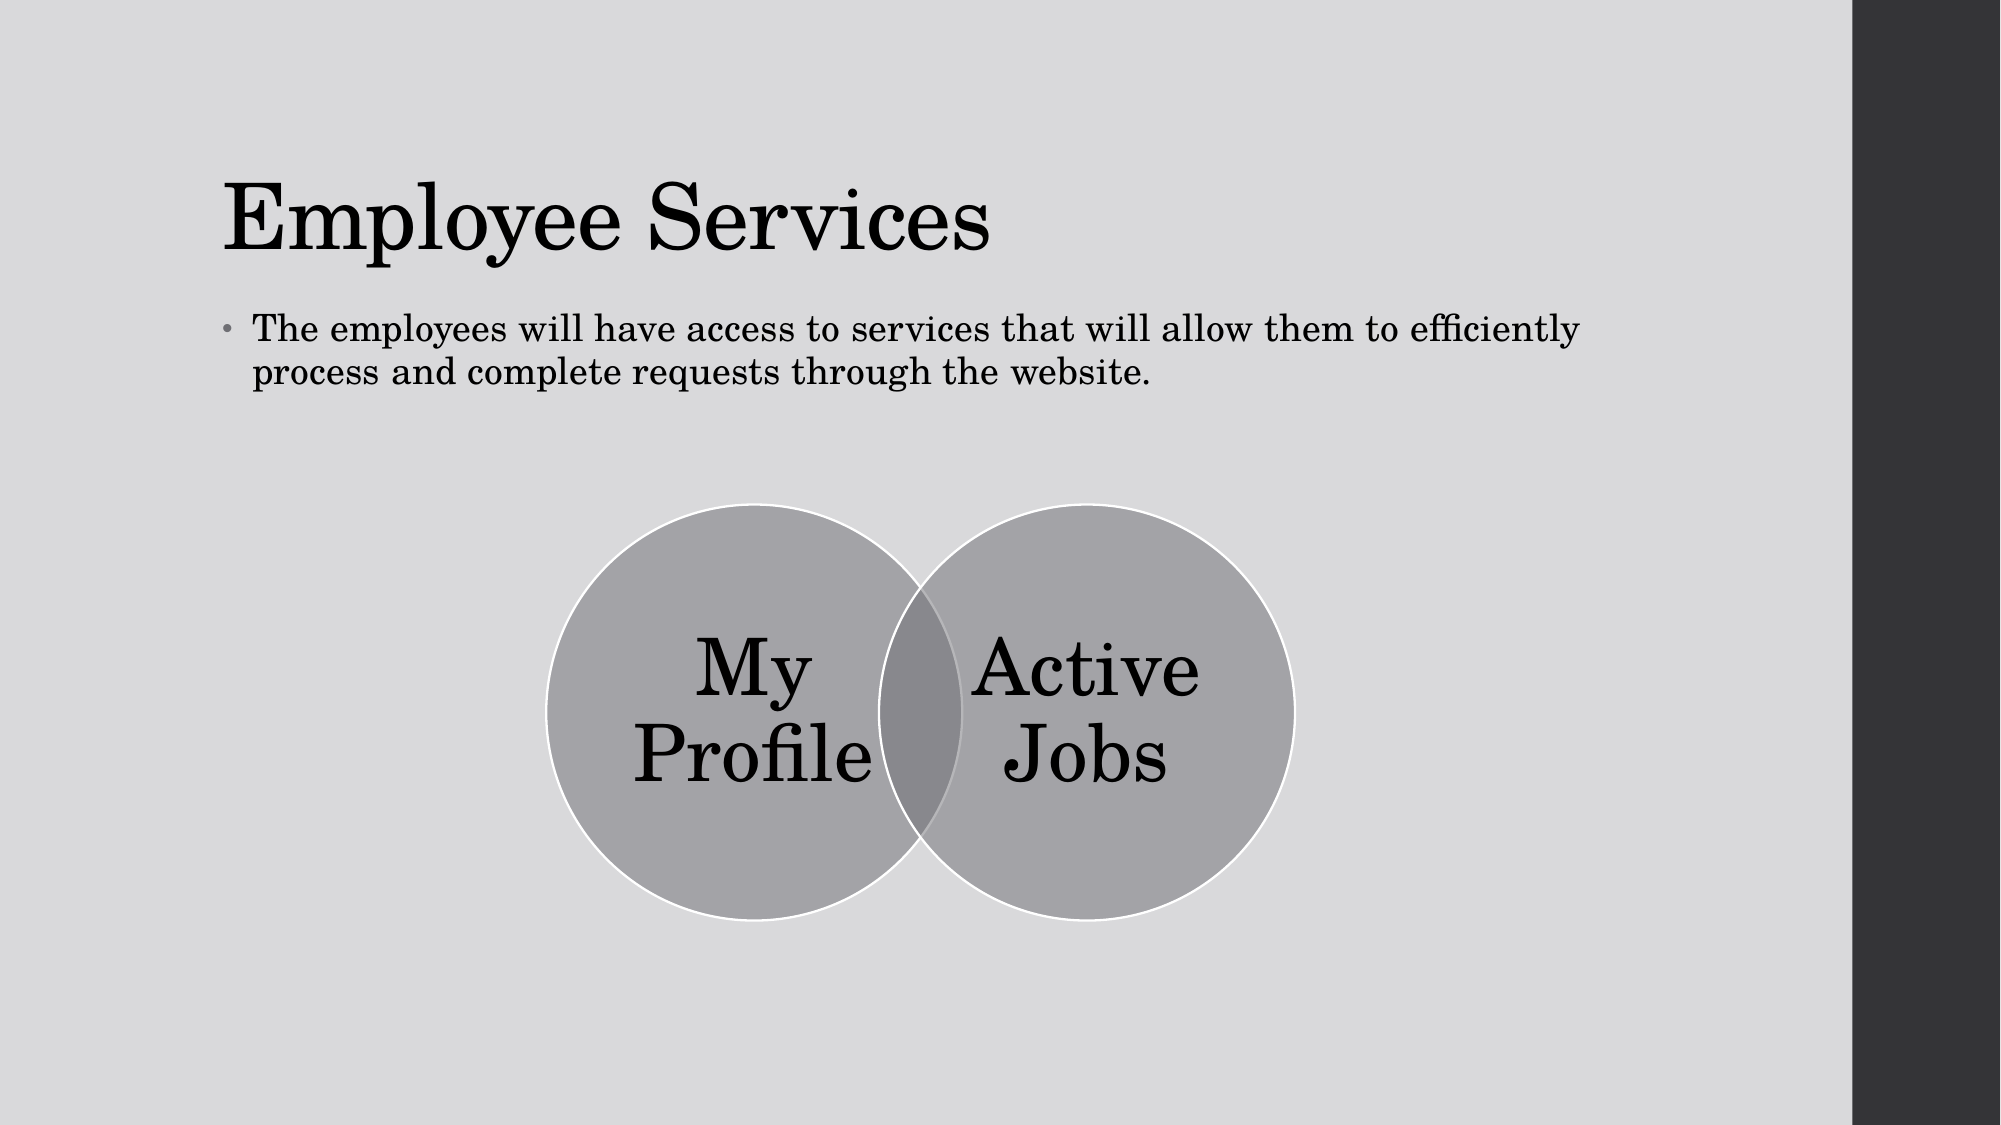

# Employee Services
The employees will have access to services that will allow them to efficiently process and complete requests through the website.
My Profile
Active Jobs